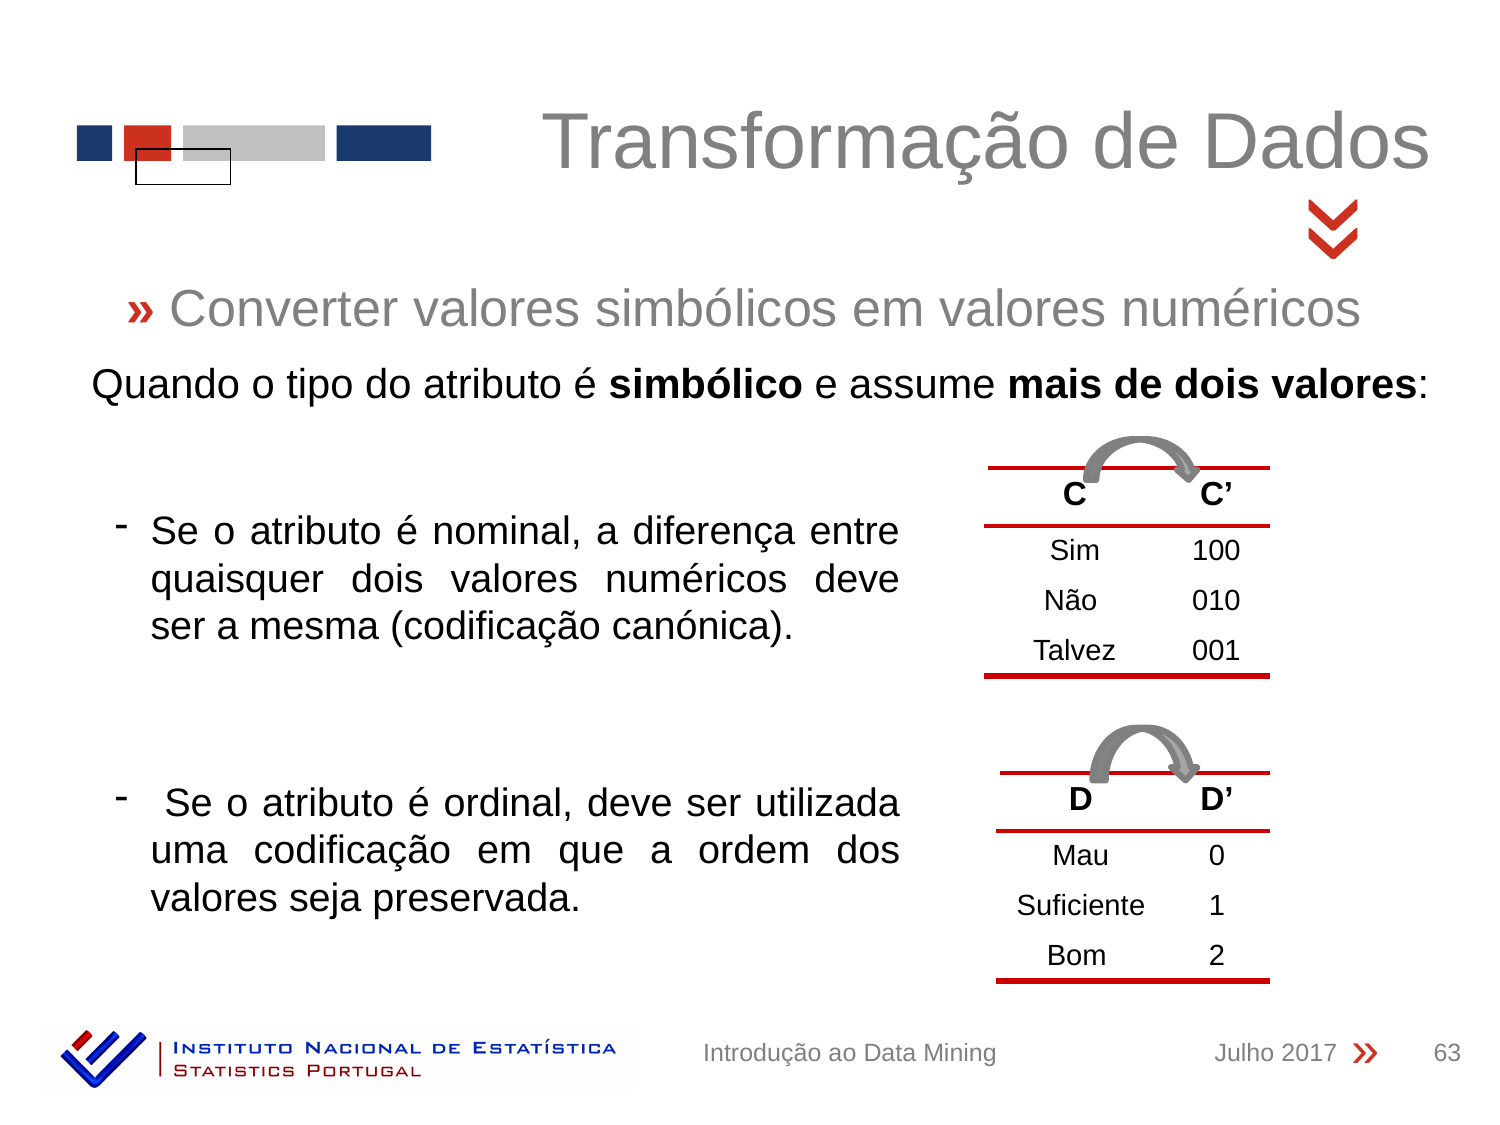

Transformação de Dados
«
» Converter valores simbólicos em valores numéricos
Quando o tipo do atributo é simbólico e assume mais de dois valores:

| C | C’ |
| --- | --- |
| Sim | 100 |
| Não | 010 |
| Talvez | 001 |
Se o atributo é nominal, a diferença entre quaisquer dois valores numéricos deve ser a mesma (codificação canónica).

 Se o atributo é ordinal, deve ser utilizada uma codificação em que a ordem dos valores seja preservada.
| D | D’ |
| --- | --- |
| Mau | 0 |
| Suficiente | 1 |
| Bom | 2 |
Introdução ao Data Mining
Julho 2017
63
«